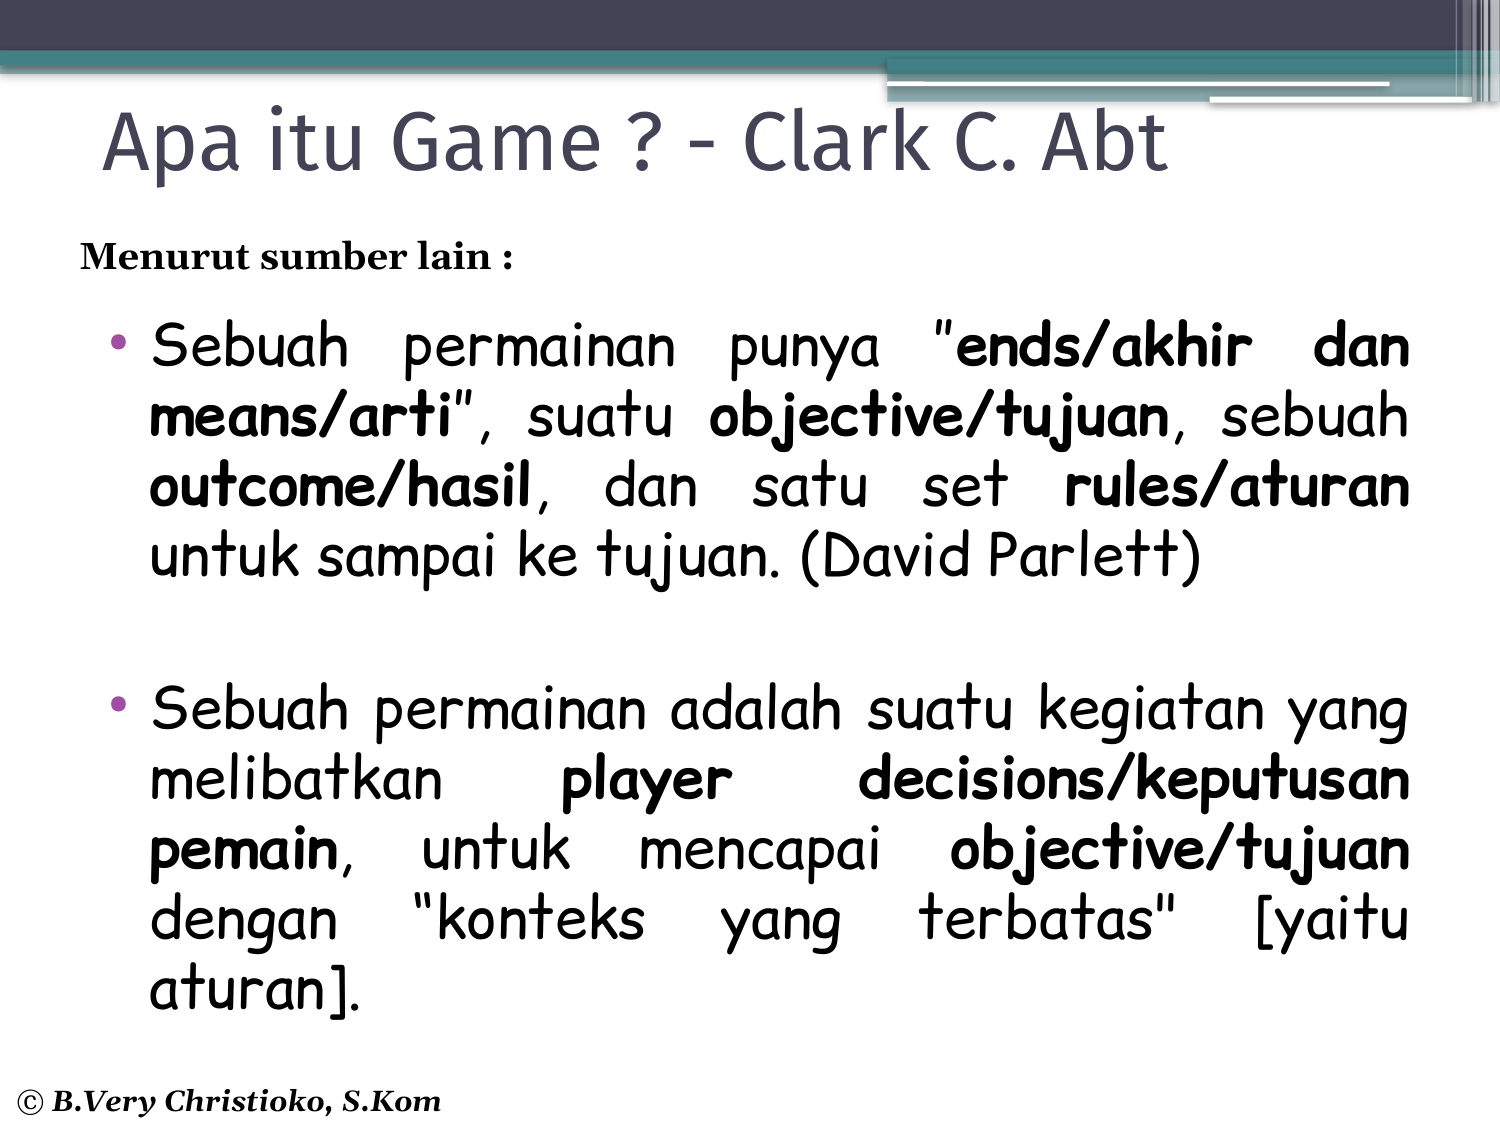

# Apa itu Game ? - Clark C. Abt
Menurut sumber lain :
Sebuah permainan punya ”ends/akhir dan means/arti”, suatu objective/tujuan, sebuah outcome/hasil, dan satu set rules/aturan untuk sampai ke tujuan. (David Parlett)

Sebuah permainan adalah suatu kegiatan yang melibatkan player decisions/keputusan pemain, untuk mencapai objective/tujuan dengan “konteks yang terbatas" [yaitu aturan].
© B.Very Christioko, S.Kom